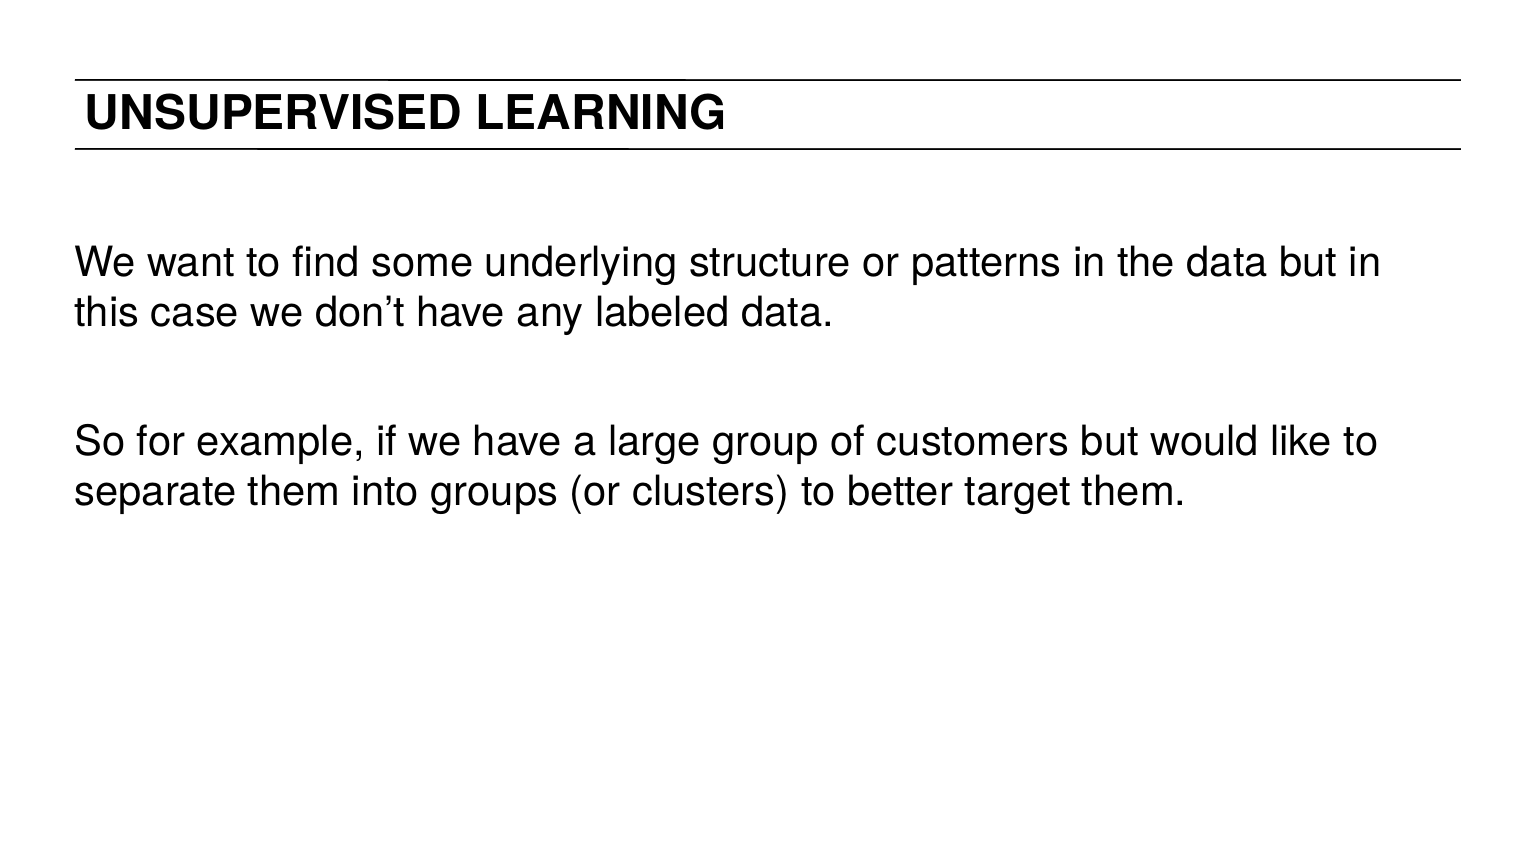

# UNSUPERVISED LEARNING
14

We want to find some underlying structure or patterns in the data but in this case we don’t have any labeled data.

So for example, if we have a large group of customers but would like to separate them into groups (or clusters) to better target them.